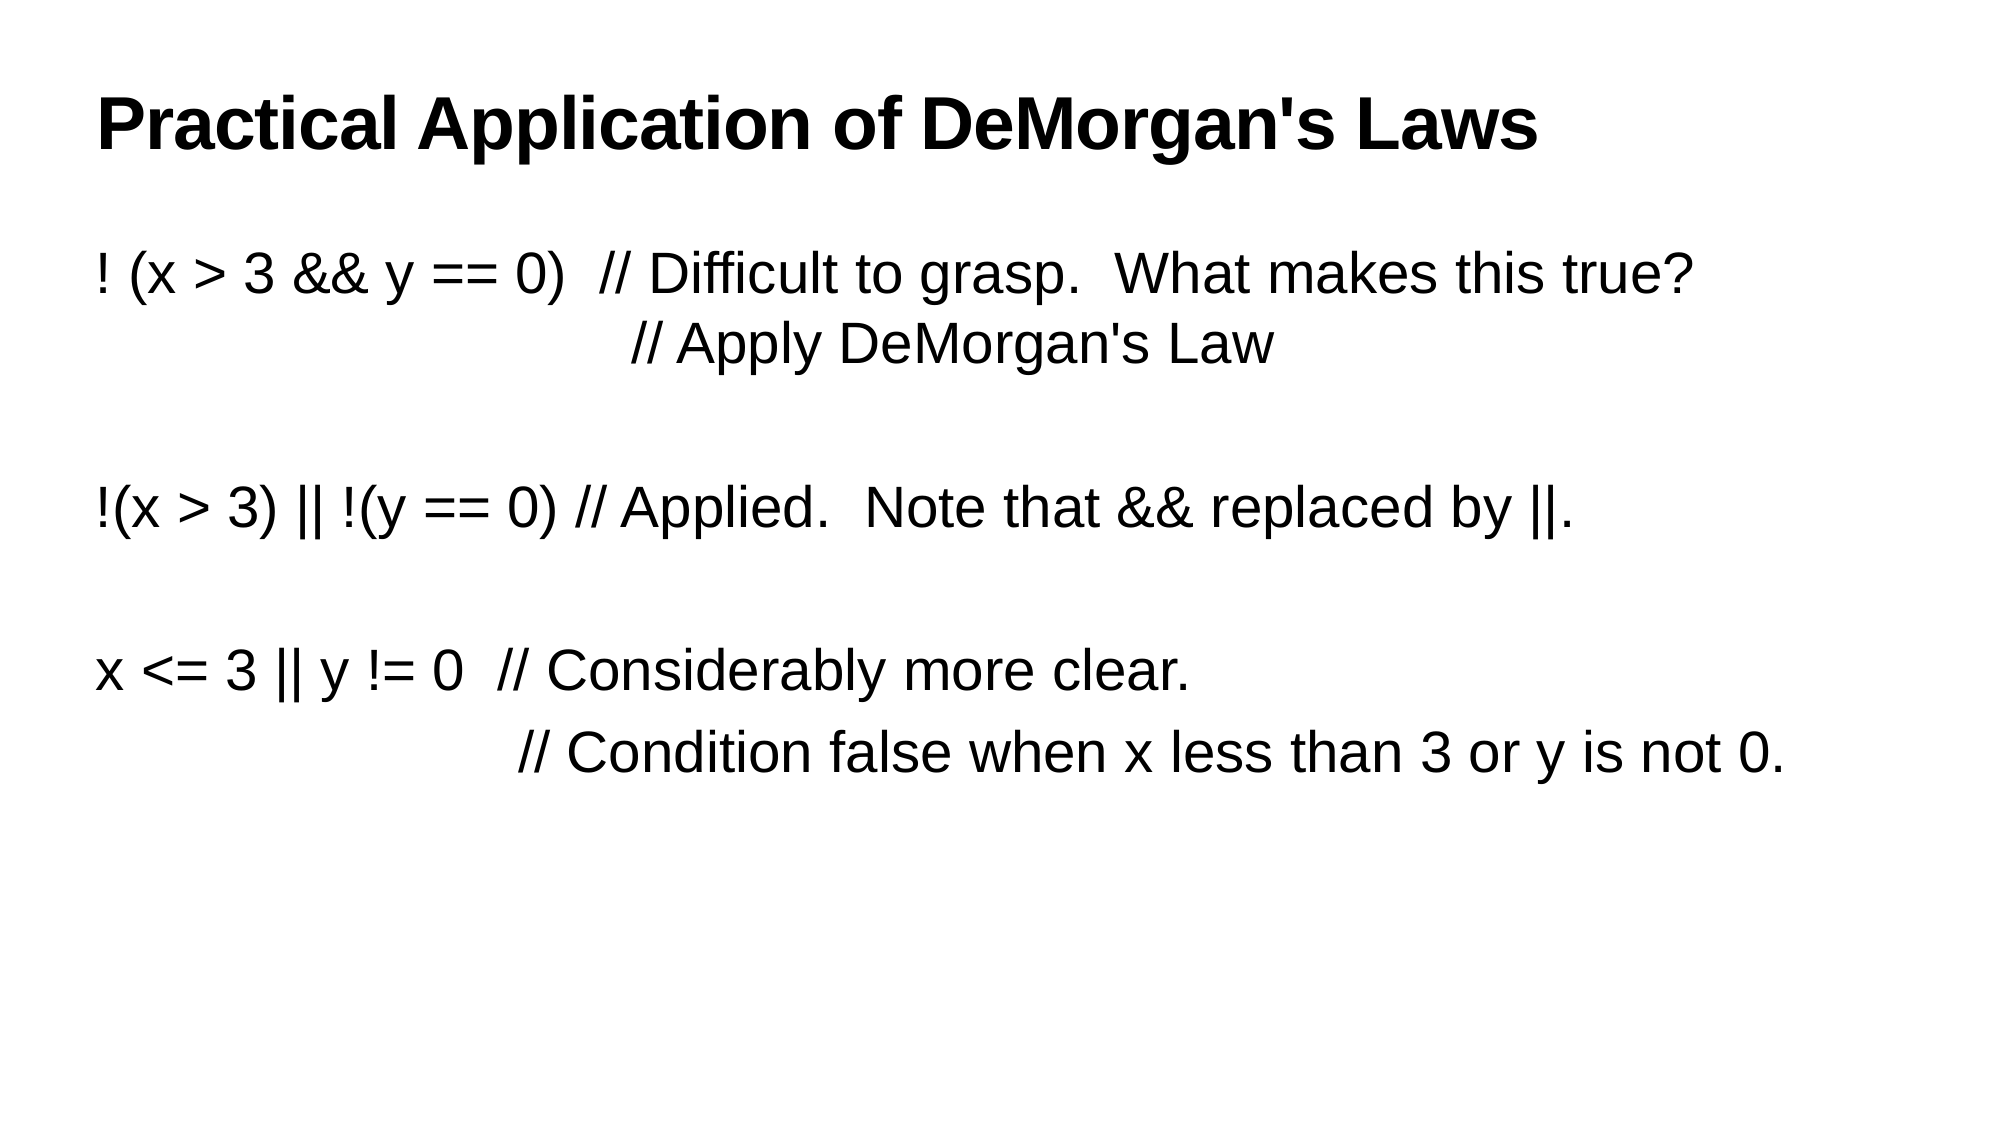

# Practical Application of DeMorgan's Laws
! (x > 3 && y == 0)  // Difficult to grasp.  What makes this true? 
                                 // Apply DeMorgan's Law

!(x > 3) || !(y == 0) // Applied.  Note that && replaced by ||.

x <= 3 || y != 0  // Considerably more clear.
                          // Condition false when x less than 3 or y is not 0.